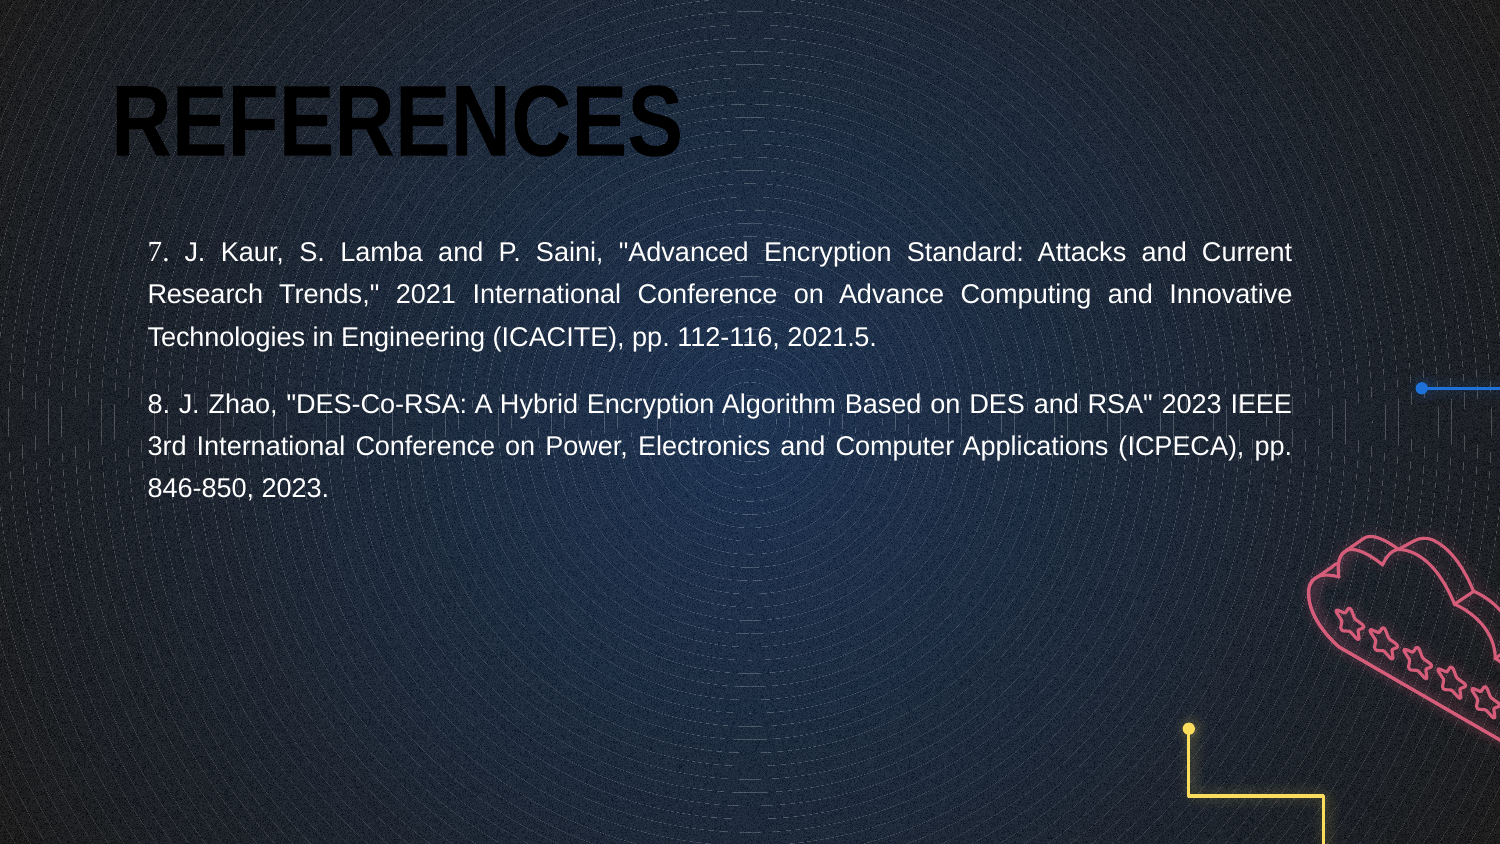

REFERENCES
7. J. Kaur, S. Lamba and P. Saini, "Advanced Encryption Standard: Attacks and Current Research Trends," 2021 International Conference on Advance Computing and Innovative Technologies in Engineering (ICACITE), pp. 112-116, 2021.5.
8. J. Zhao, "DES-Co-RSA: A Hybrid Encryption Algorithm Based on DES and RSA" 2023 IEEE 3rd International Conference on Power, Electronics and Computer Applications (ICPECA), pp. 846-850, 2023.